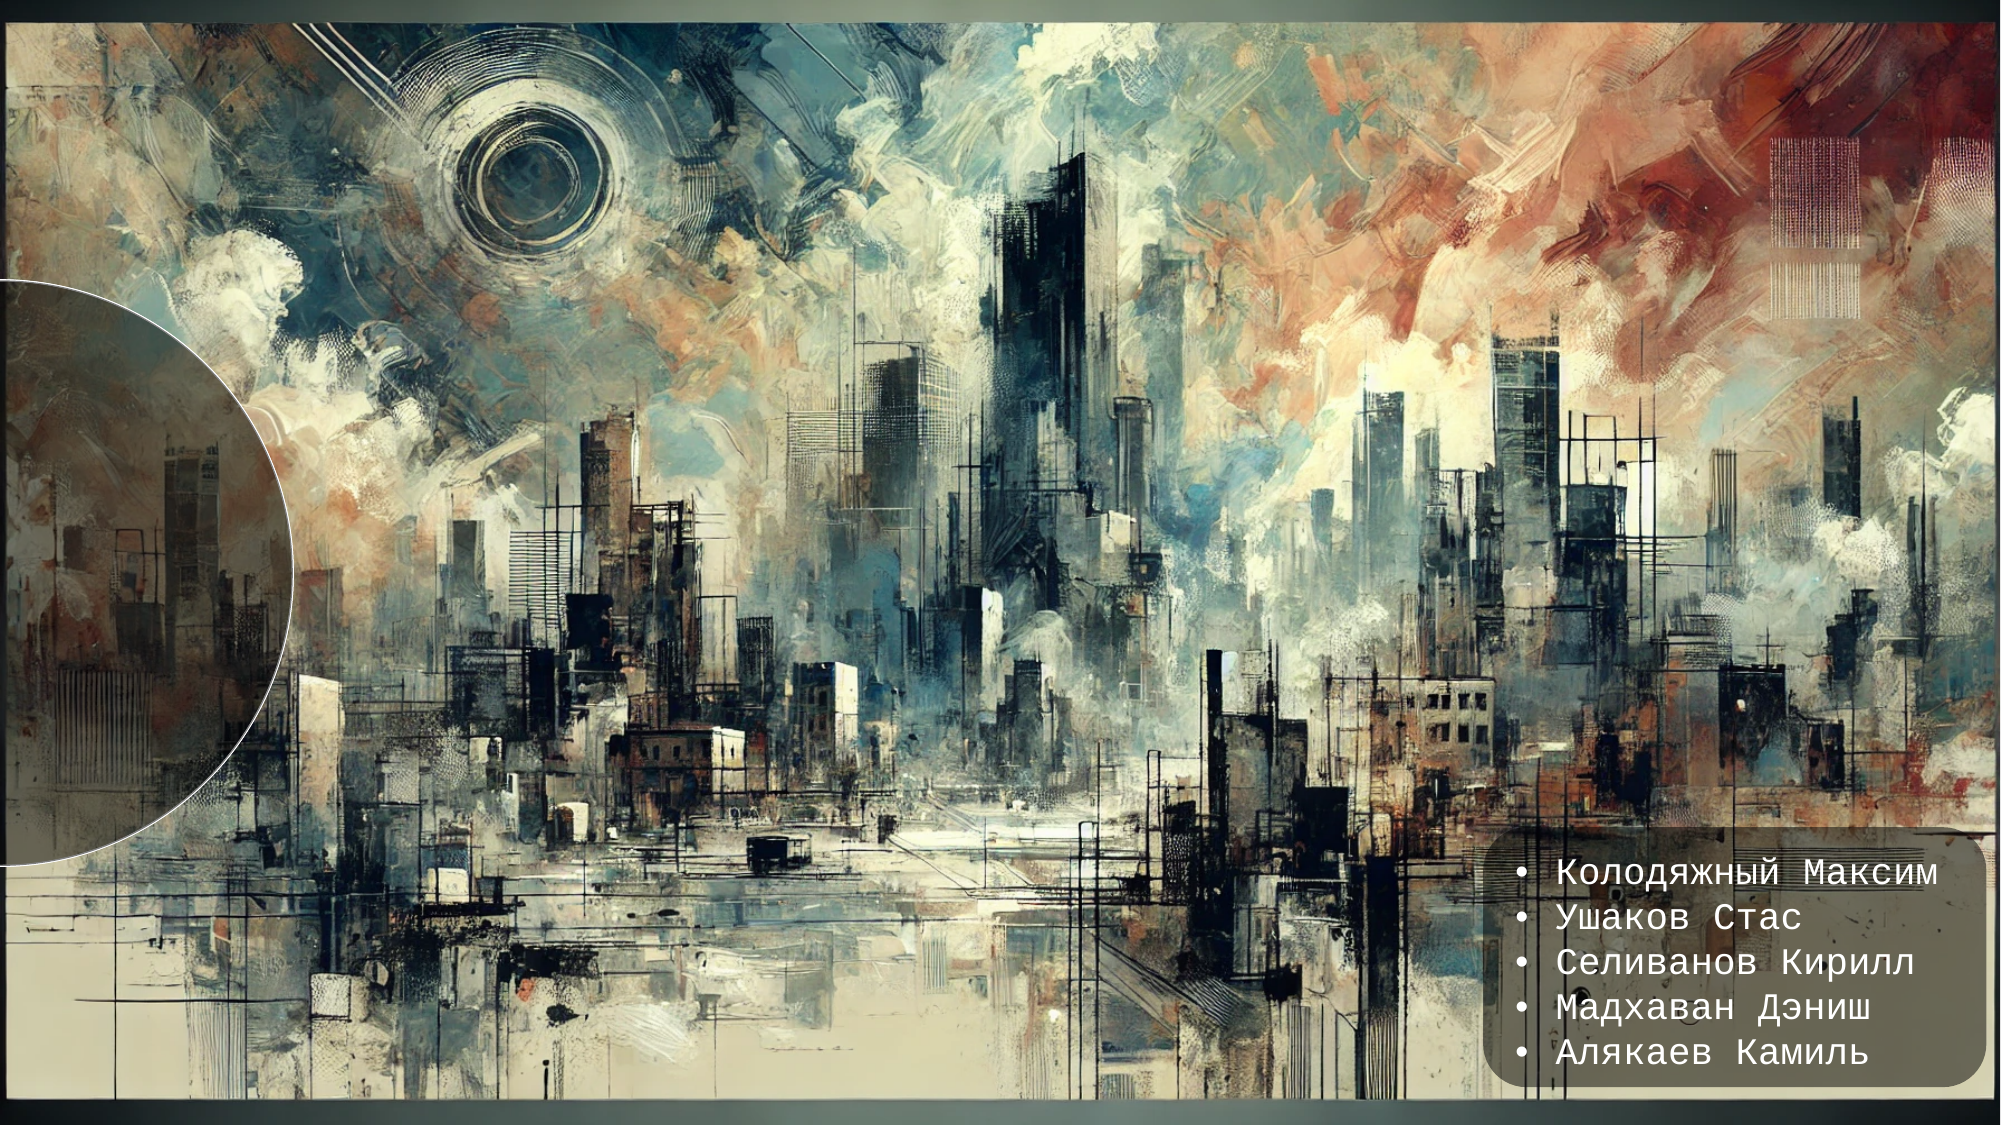

Проект оценки рыночного риска
Презентация

• Колодяжный Максим
• Ушаков Стас
• Селиванов Кирилл
• Мадхаван Дэниш
• Алякаев Камиль